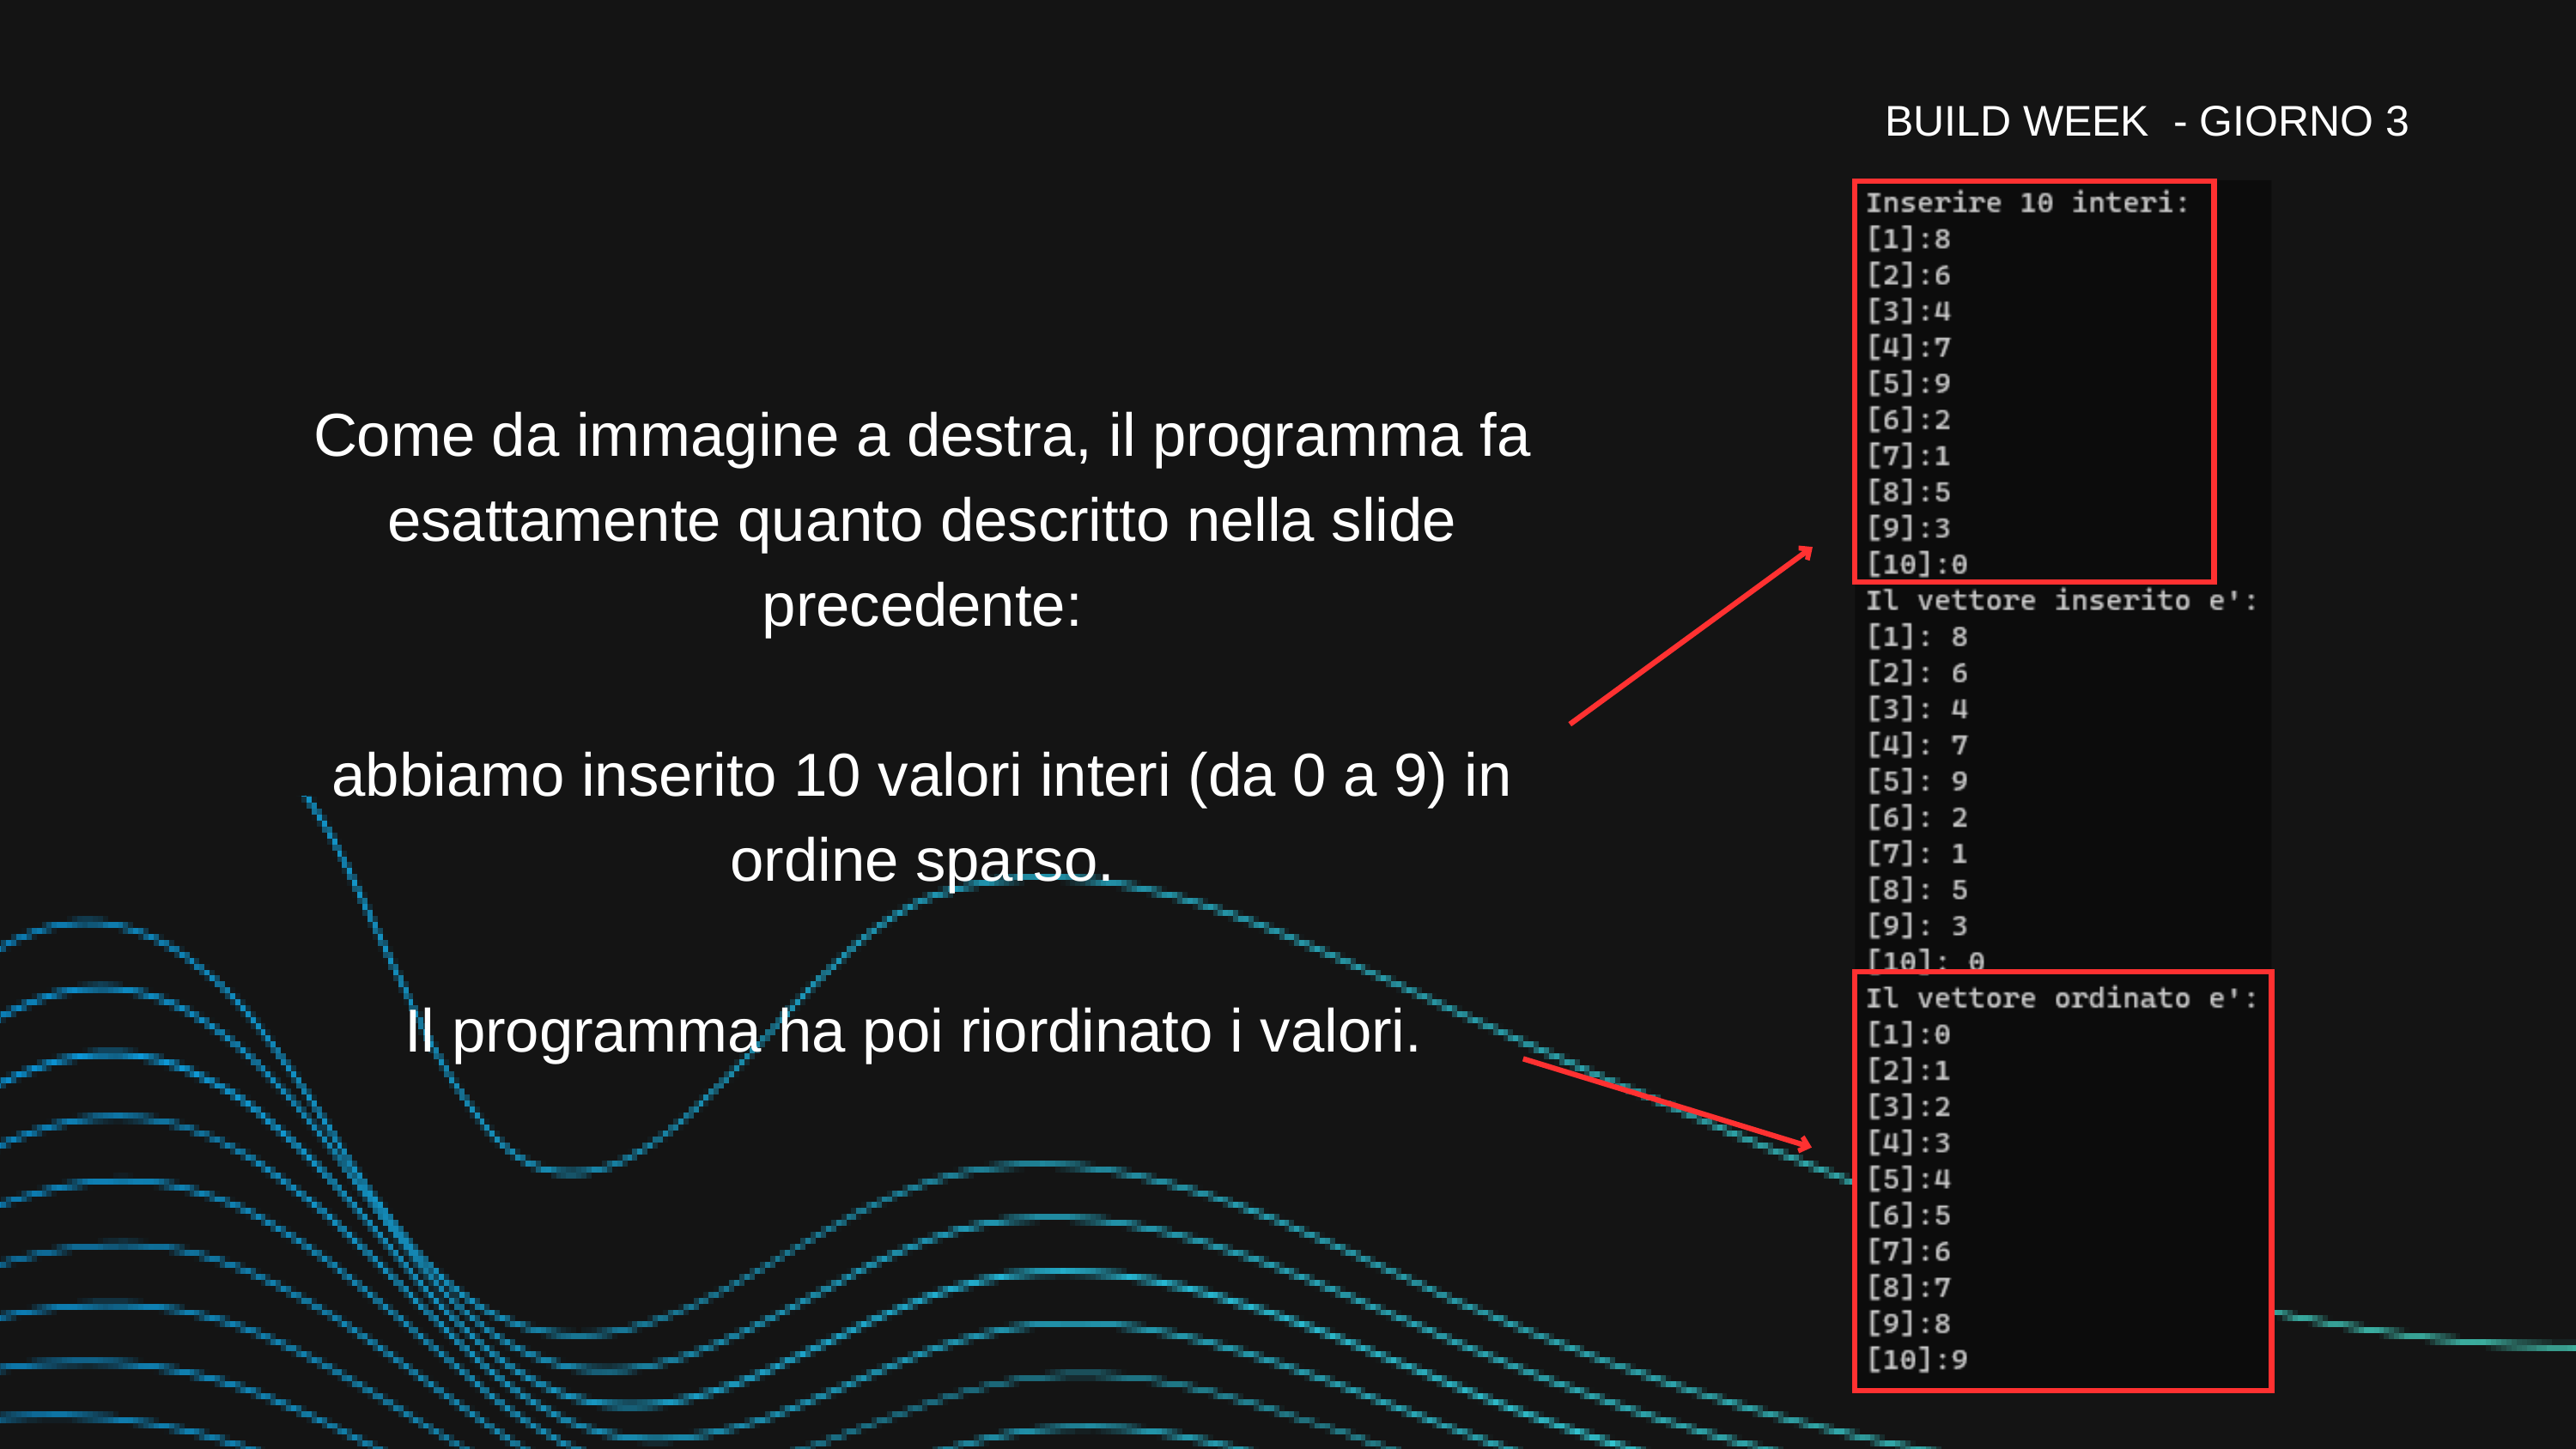

BUILD WEEK  - GIORNO 3

Come da immagine a destra, il programma fa esattamente quanto descritto nella slide precedente:

abbiamo inserito 10 valori interi (da 0 a 9) in ordine sparso.

Il programma ha poi riordinato i valori.